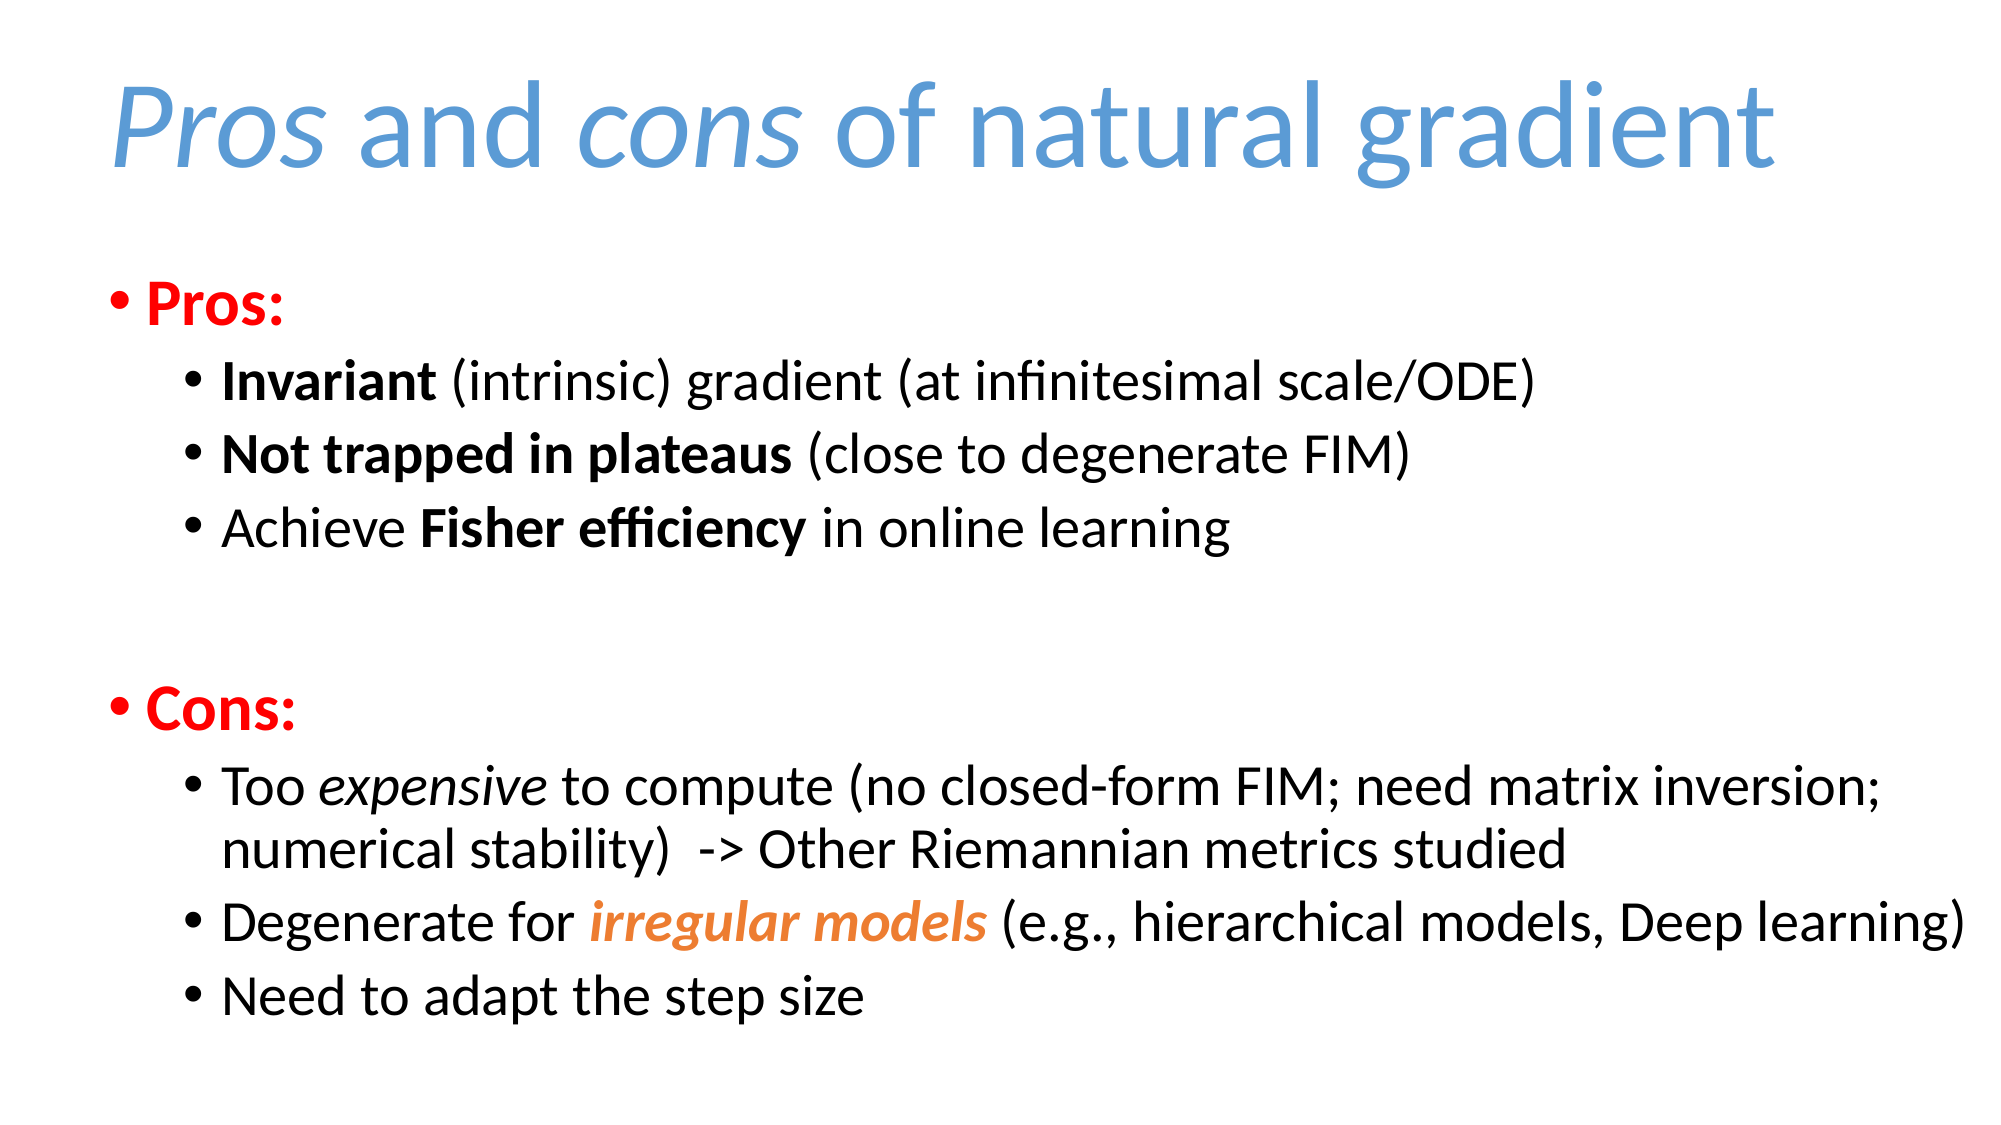

# Pros and cons of natural gradient
Pros:
Invariant (intrinsic) gradient (at infinitesimal scale/ODE)
Not trapped in plateaus (close to degenerate FIM)
Achieve Fisher efficiency in online learning

Cons:
Too expensive to compute (no closed-form FIM; need matrix inversion; numerical stability)  -> Other Riemannian metrics studied
Degenerate for irregular models (e.g., hierarchical models, Deep learning)
Need to adapt the step size